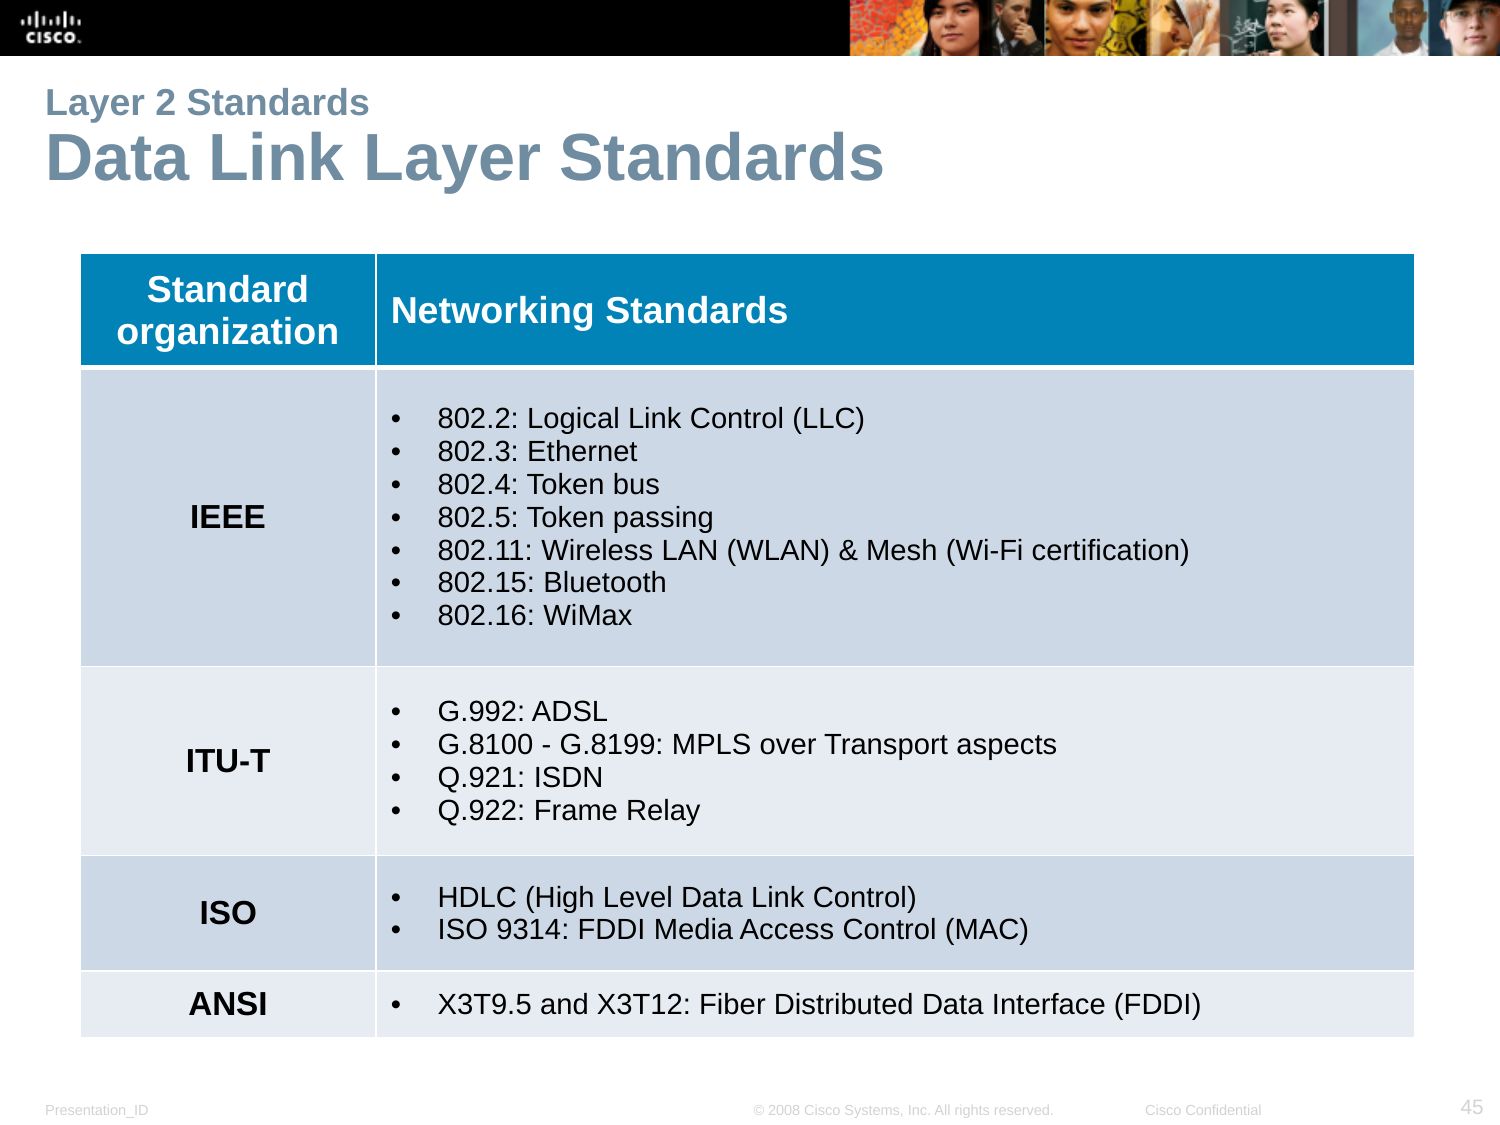

# Layer 2 Standards Data Link Layer Standards
| Standard organization | Networking Standards |
| --- | --- |
| IEEE | 802.2: Logical Link Control (LLC) 802.3: Ethernet 802.4: Token bus 802.5: Token passing 802.11: Wireless LAN (WLAN) & Mesh (Wi-Fi certification) 802.15: Bluetooth 802.16: WiMax |
| ITU-T | G.992: ADSL G.8100 - G.8199: MPLS over Transport aspects Q.921: ISDN Q.922: Frame Relay |
| ISO | HDLC (High Level Data Link Control) ISO 9314: FDDI Media Access Control (MAC) |
| ANSI | X3T9.5 and X3T12: Fiber Distributed Data Interface (FDDI) |